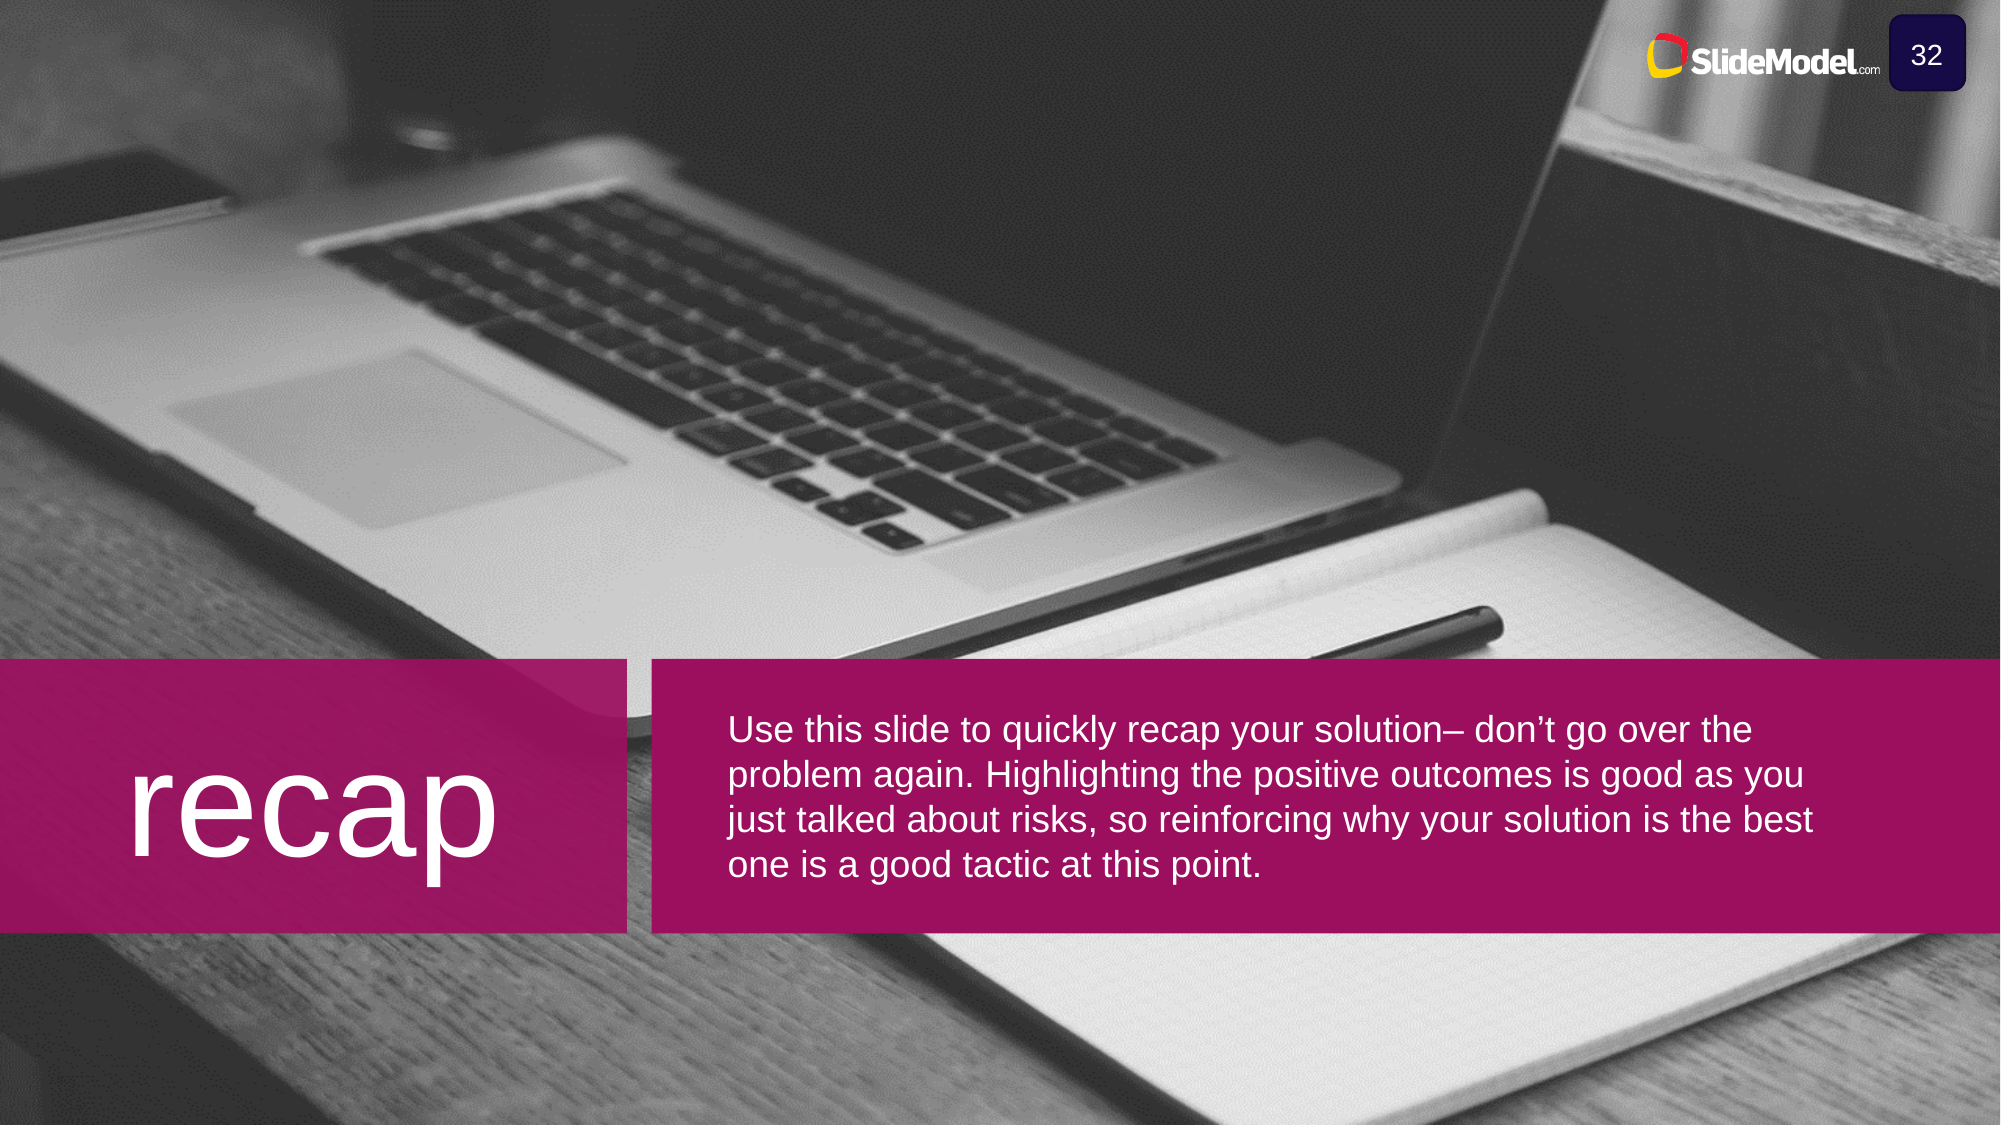

32

Use this slide to quickly recap your solution– don’t go over the problem again. Highlighting the positive outcomes is good as you just talked about risks, so reinforcing why your solution is the best one is a good tactic at this point.
recap